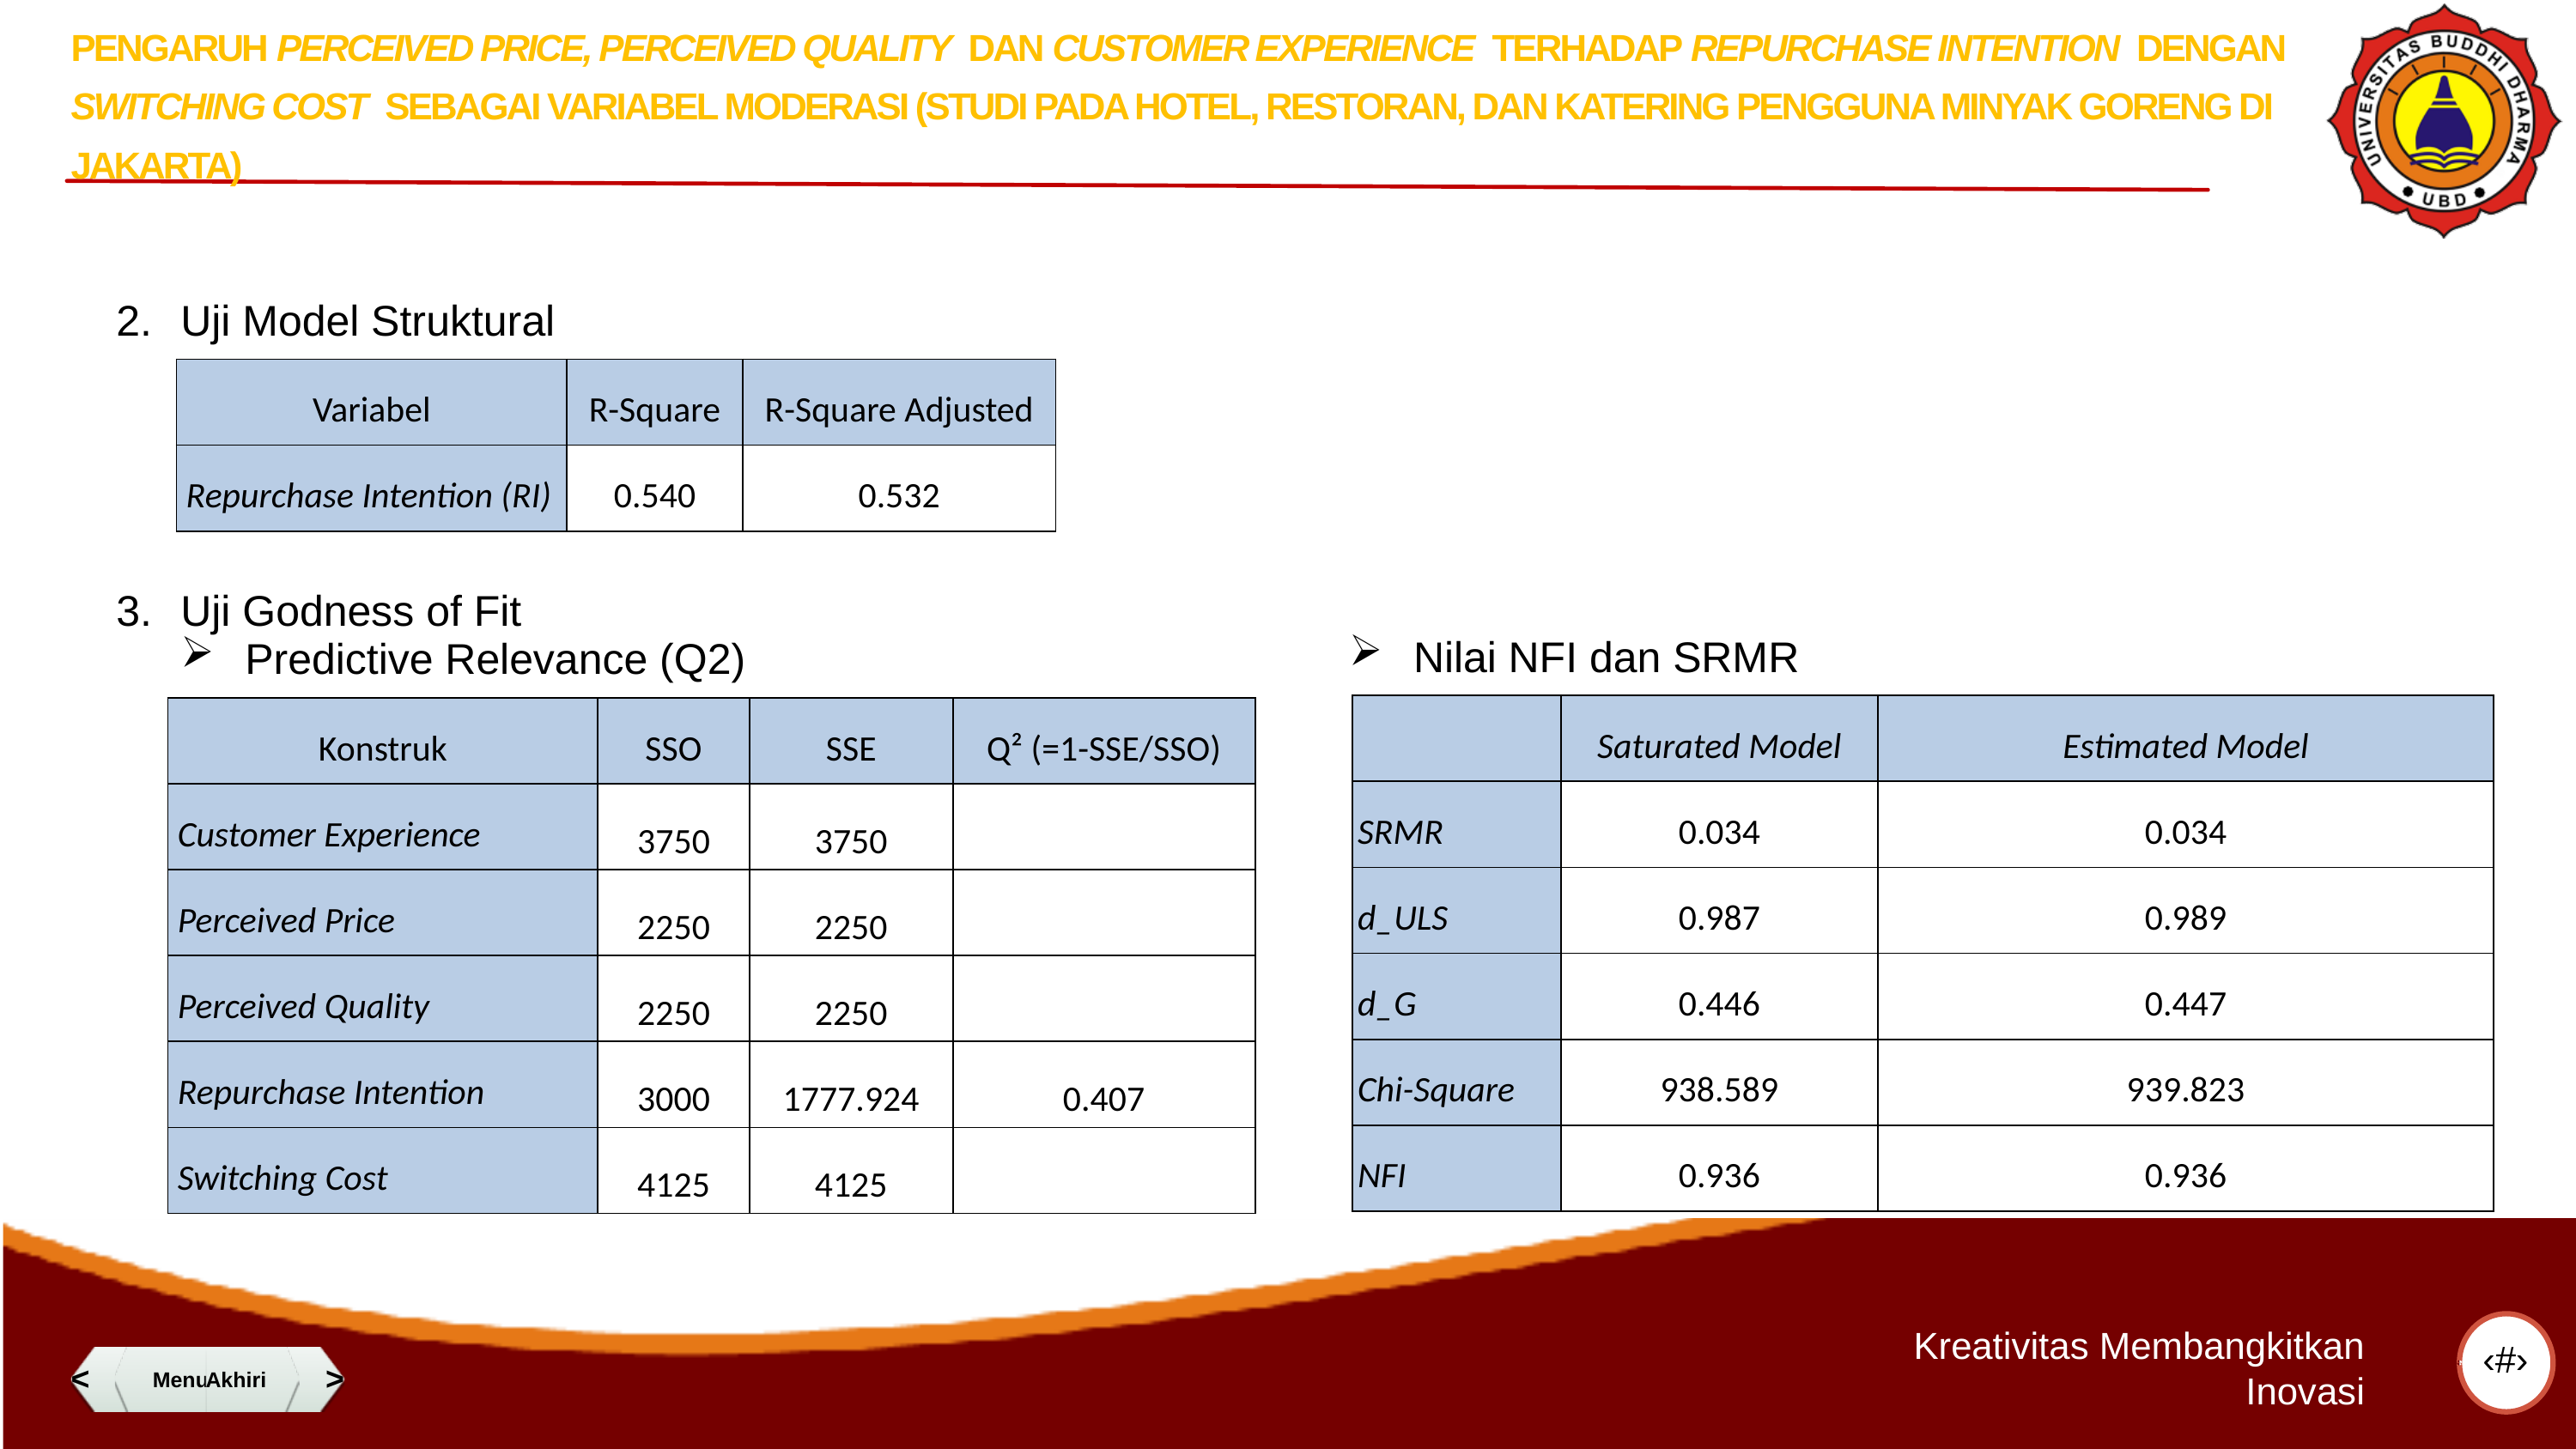

PENGARUH PERCEIVED PRICE, PERCEIVED QUALITY  DAN CUSTOMER EXPERIENCE  TERHADAP REPURCHASE INTENTION  DENGAN SWITCHING COST  SEBAGAI VARIABEL MODERASI (STUDI PADA HOTEL, RESTORAN, DAN KATERING PENGGUNA MINYAK GORENG DI JAKARTA)

Uji Model Struktural

Uji Godness of Fit
Predictive Relevance (Q2)

| Variabel | R-Square | R-Square Adjusted |
| --- | --- | --- |
| Repurchase Intention (RI) | 0.540 | 0.532 |
Nilai NFI dan SRMR
|  | Saturated Model | Estimated Model |
| --- | --- | --- |
| SRMR | 0.034 | 0.034 |
| d\_ULS | 0.987 | 0.989 |
| d\_G | 0.446 | 0.447 |
| Chi-Square | 938.589 | 939.823 |
| NFI | 0.936 | 0.936 |
| Konstruk | SSO | SSE | Q² (=1-SSE/SSO) |
| --- | --- | --- | --- |
| Customer Experience | 3750 | 3750 |  |
| Perceived Price | 2250 | 2250 |  |
| Perceived Quality | 2250 | 2250 |  |
| Repurchase Intention | 3000 | 1777.924 | 0.407 |
| Switching Cost | 4125 | 4125 |  |

‹#›

Kreativitas Membangkitkan Inovasi

<

@adt_lotus

Menu

Akhiri

>